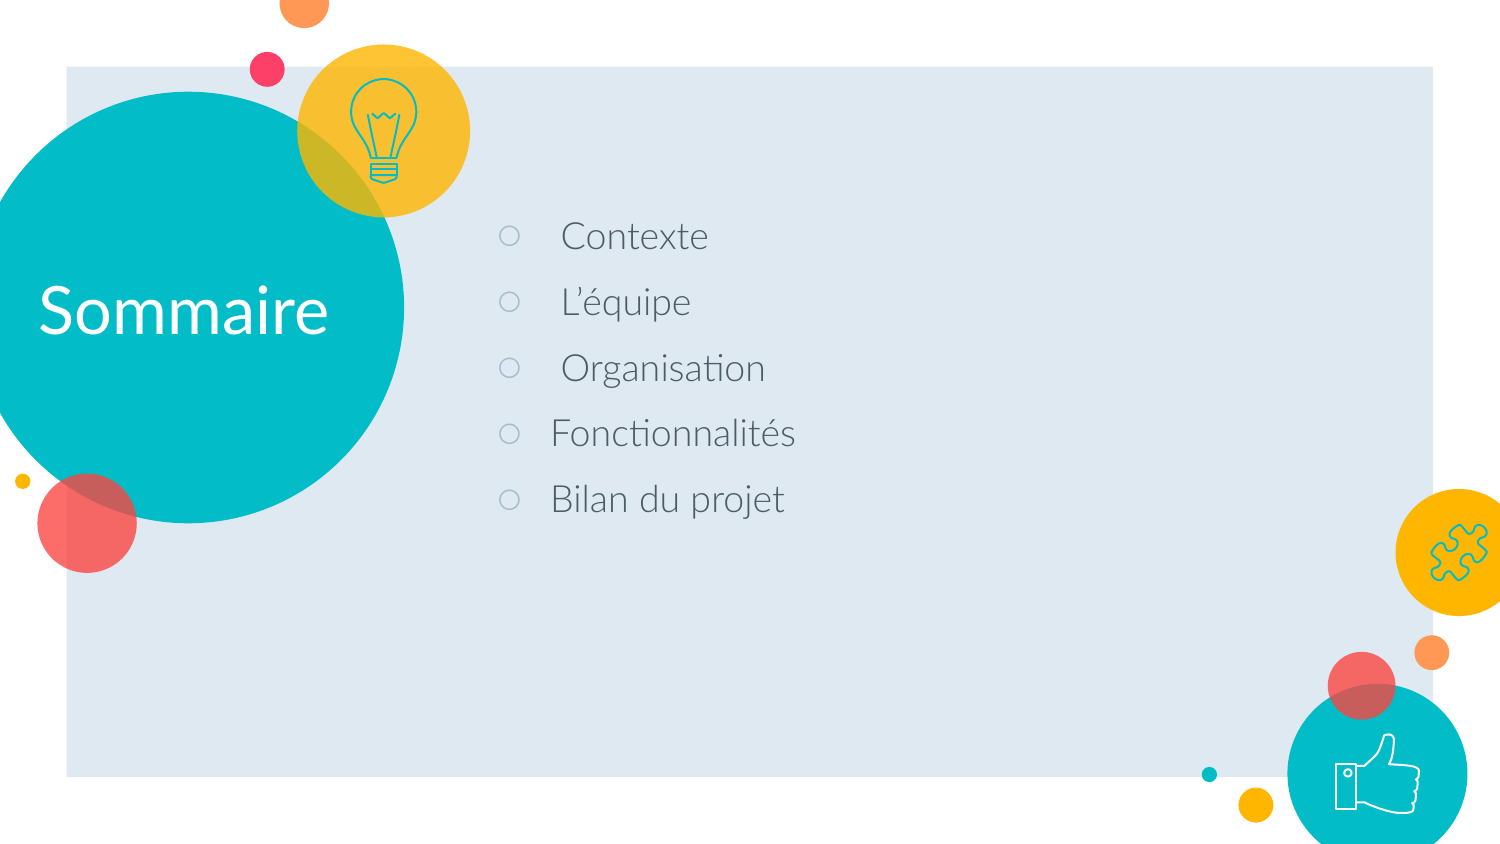

# Sommaire
 Contexte
 L’équipe
 Organisation
Fonctionnalités
Bilan du projet